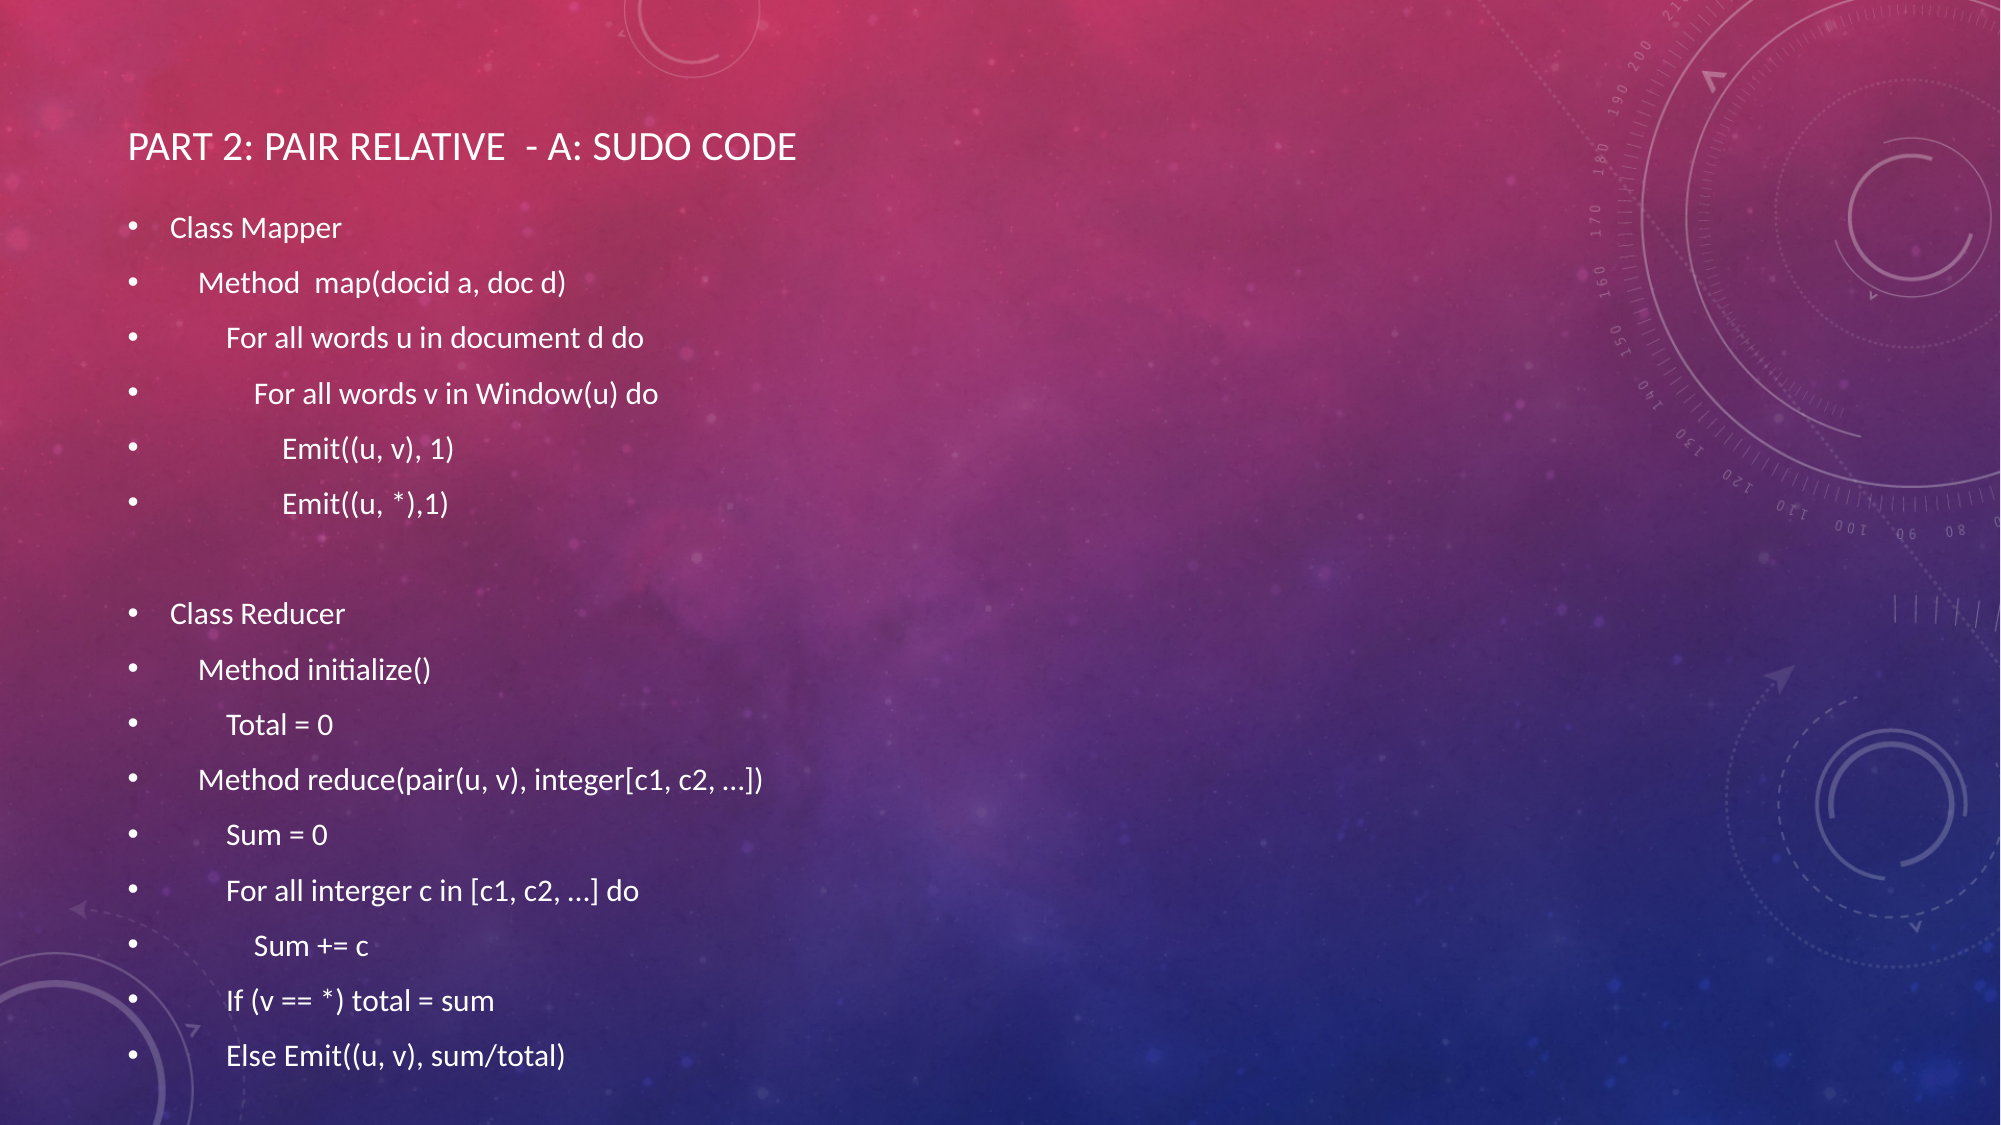

# Part 2: Pair relative  - A: Sudo code
Class Mapper
    Method  map(docid a, doc d)
        For all words u in document d do
            For all words v in Window(u) do
                Emit((u, v), 1)
                Emit((u, *),1)

Class Reducer
    Method initialize()
        Total = 0
    Method reduce(pair(u, v), integer[c1, c2, …])
        Sum = 0
        For all interger c in [c1, c2, …] do
            Sum += c
        If (v == *) total = sum
        Else Emit((u, v), sum/total)